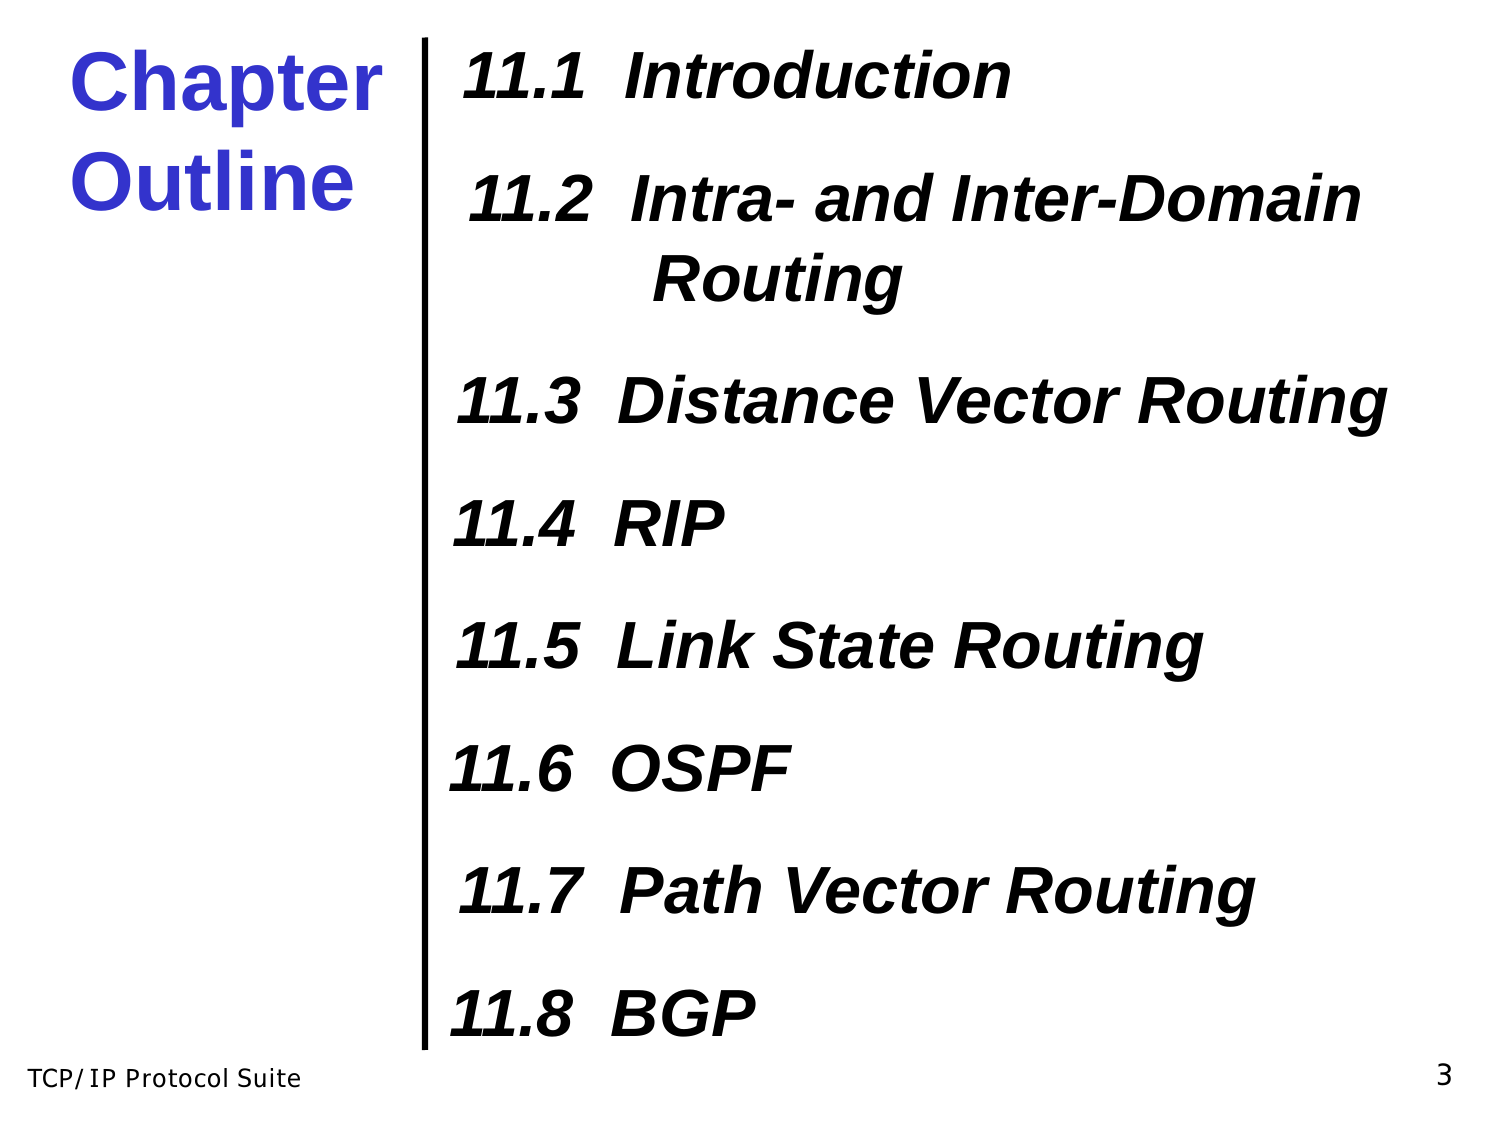

Chapter
Outline
11.1  Introduction

11.2  Intra- and Inter-Domain
          Routing
11.3  Distance Vector Routing
11.4  RIP

11.5  Link State Routing
11.6  OSPF
11.7  Path Vector Routing
11.8  BGP
3
TCP/IP Protocol Suite